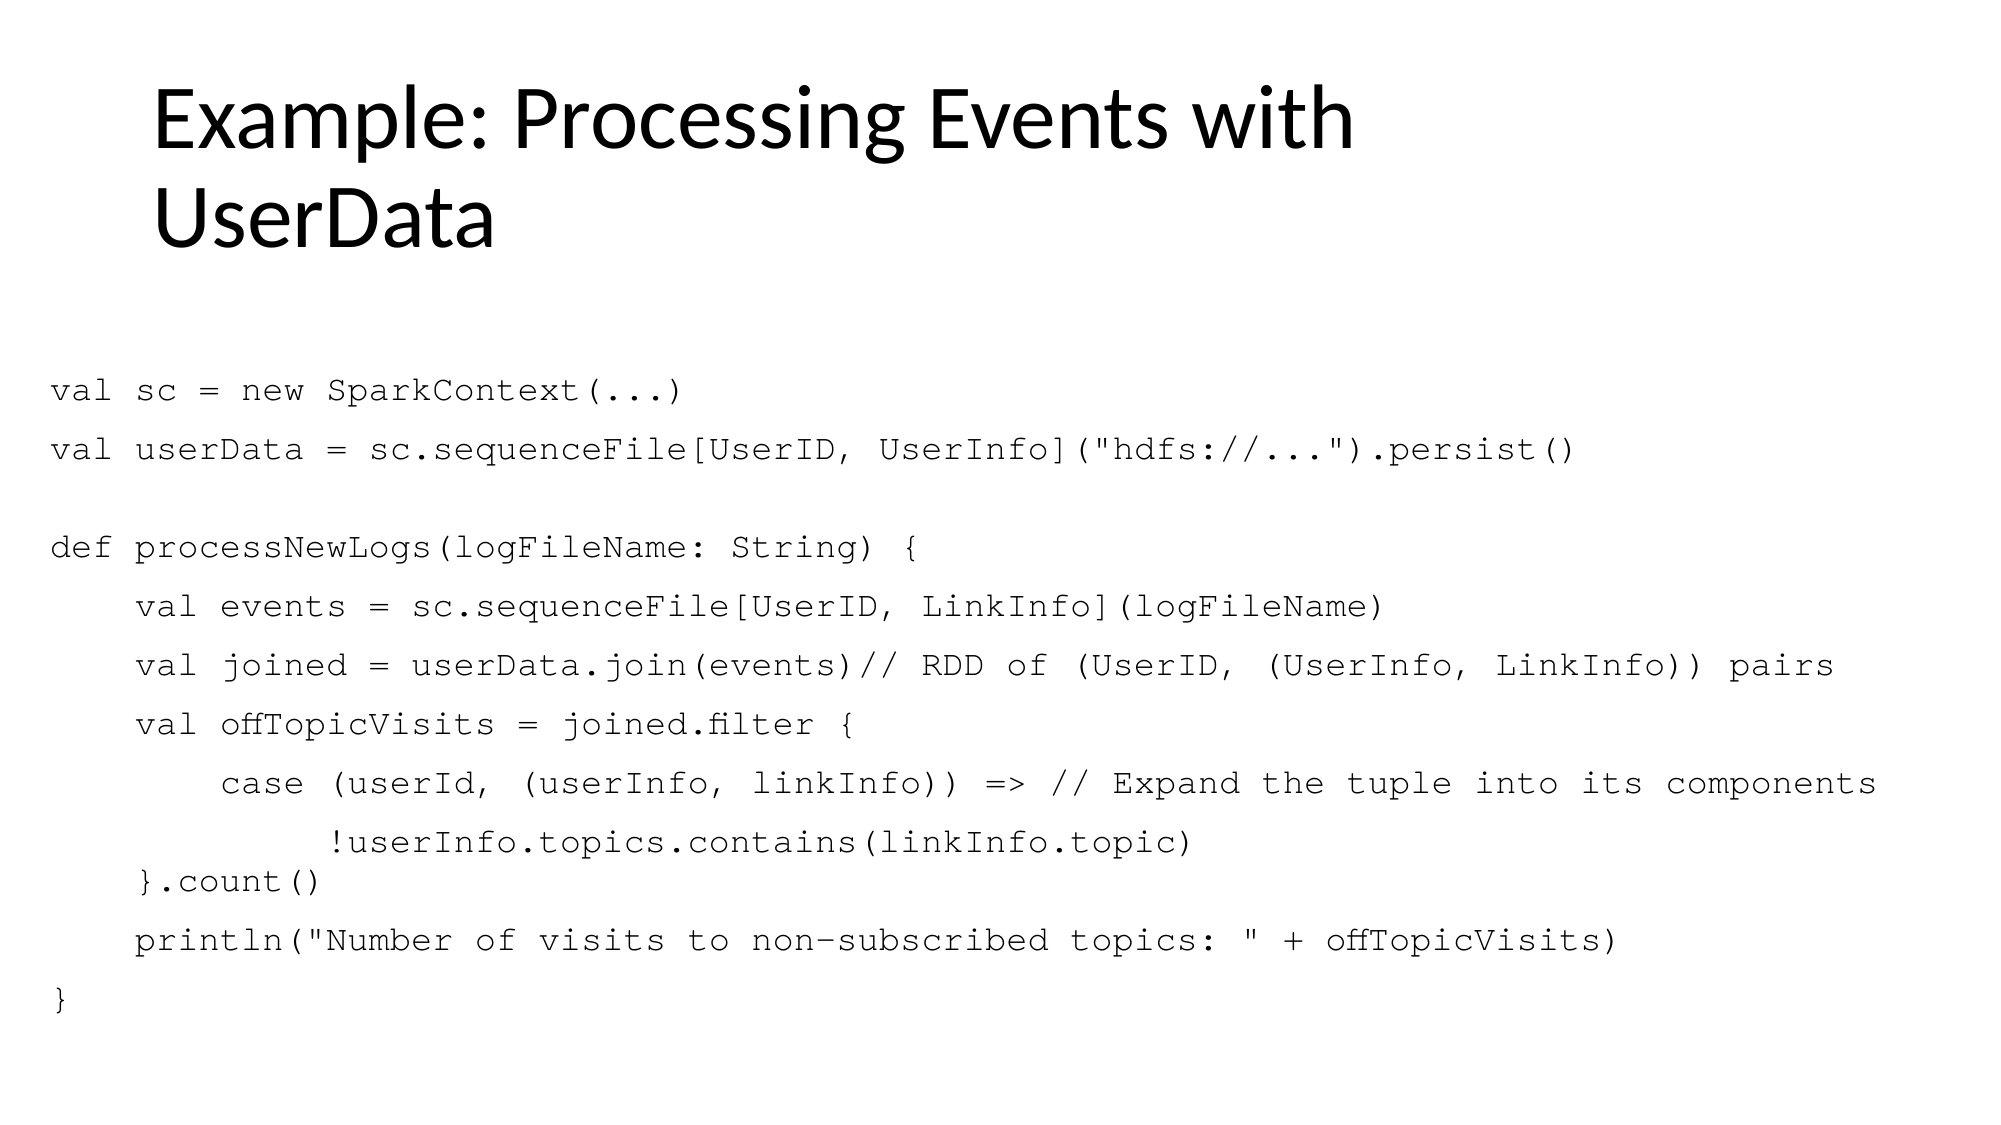

# Example: Processing Events with UserData

val sc = new SparkContext(...)
val userData = sc.sequenceFile[UserID, UserInfo]("hdfs://...").persist()
def processNewLogs(logFileName: String) {
    val events = sc.sequenceFile[UserID, LinkInfo](logFileName)
    val joined = userData.join(events)// RDD of (UserID, (UserInfo, LinkInfo)) pairs
    val offTopicVisits = joined.filter {
        case (userId, (userInfo, linkInfo)) => // Expand the tuple into its components
             !userInfo.topics.contains(linkInfo.topic)
    }.count()
    println("Number of visits to non-subscribed topics: " + offTopicVisits)
}